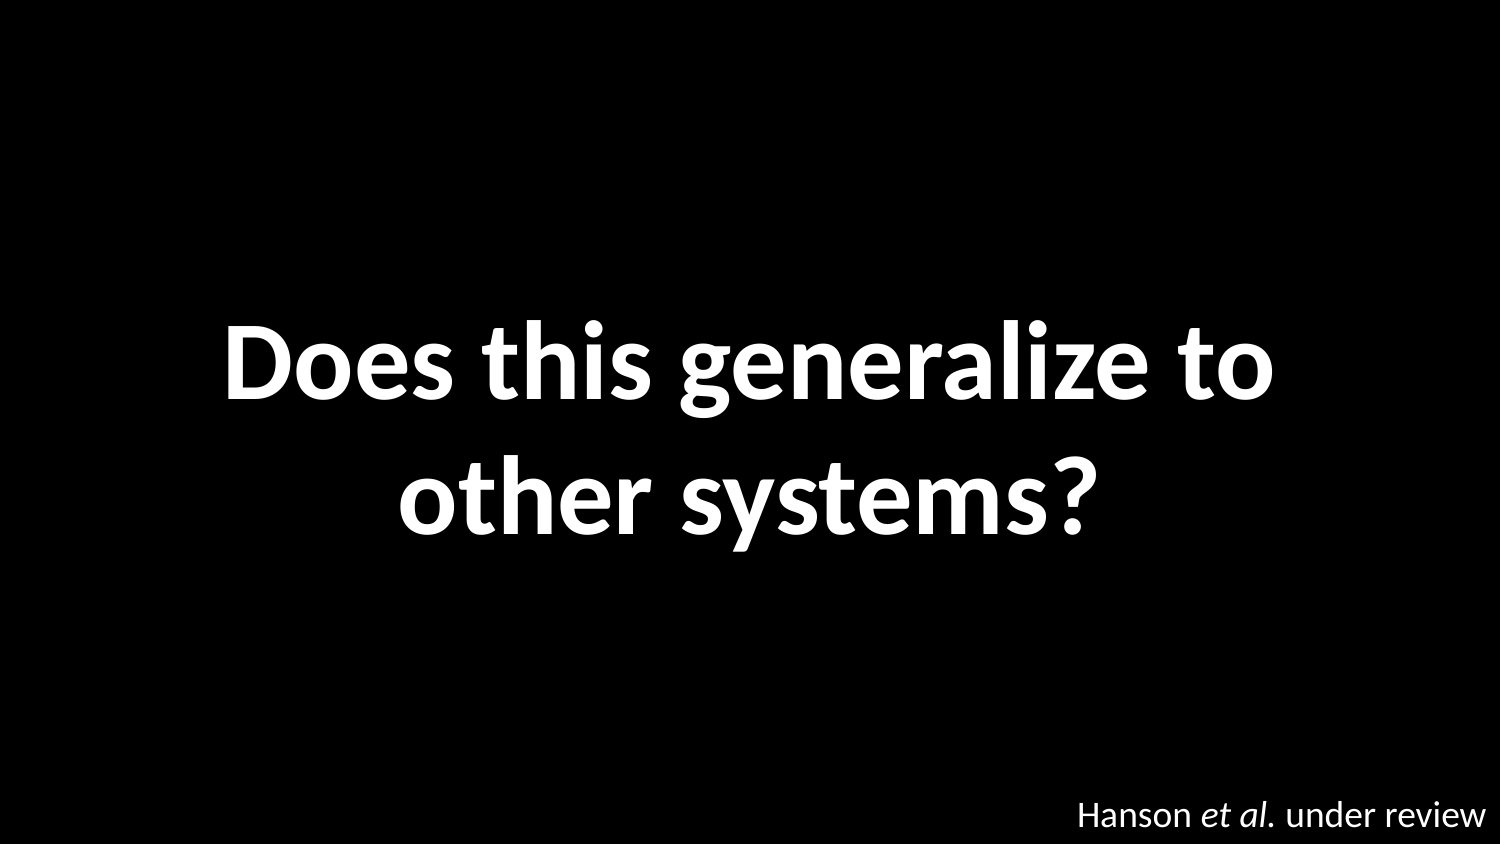

# Does this generalize to other systems?
Hanson et al. under review